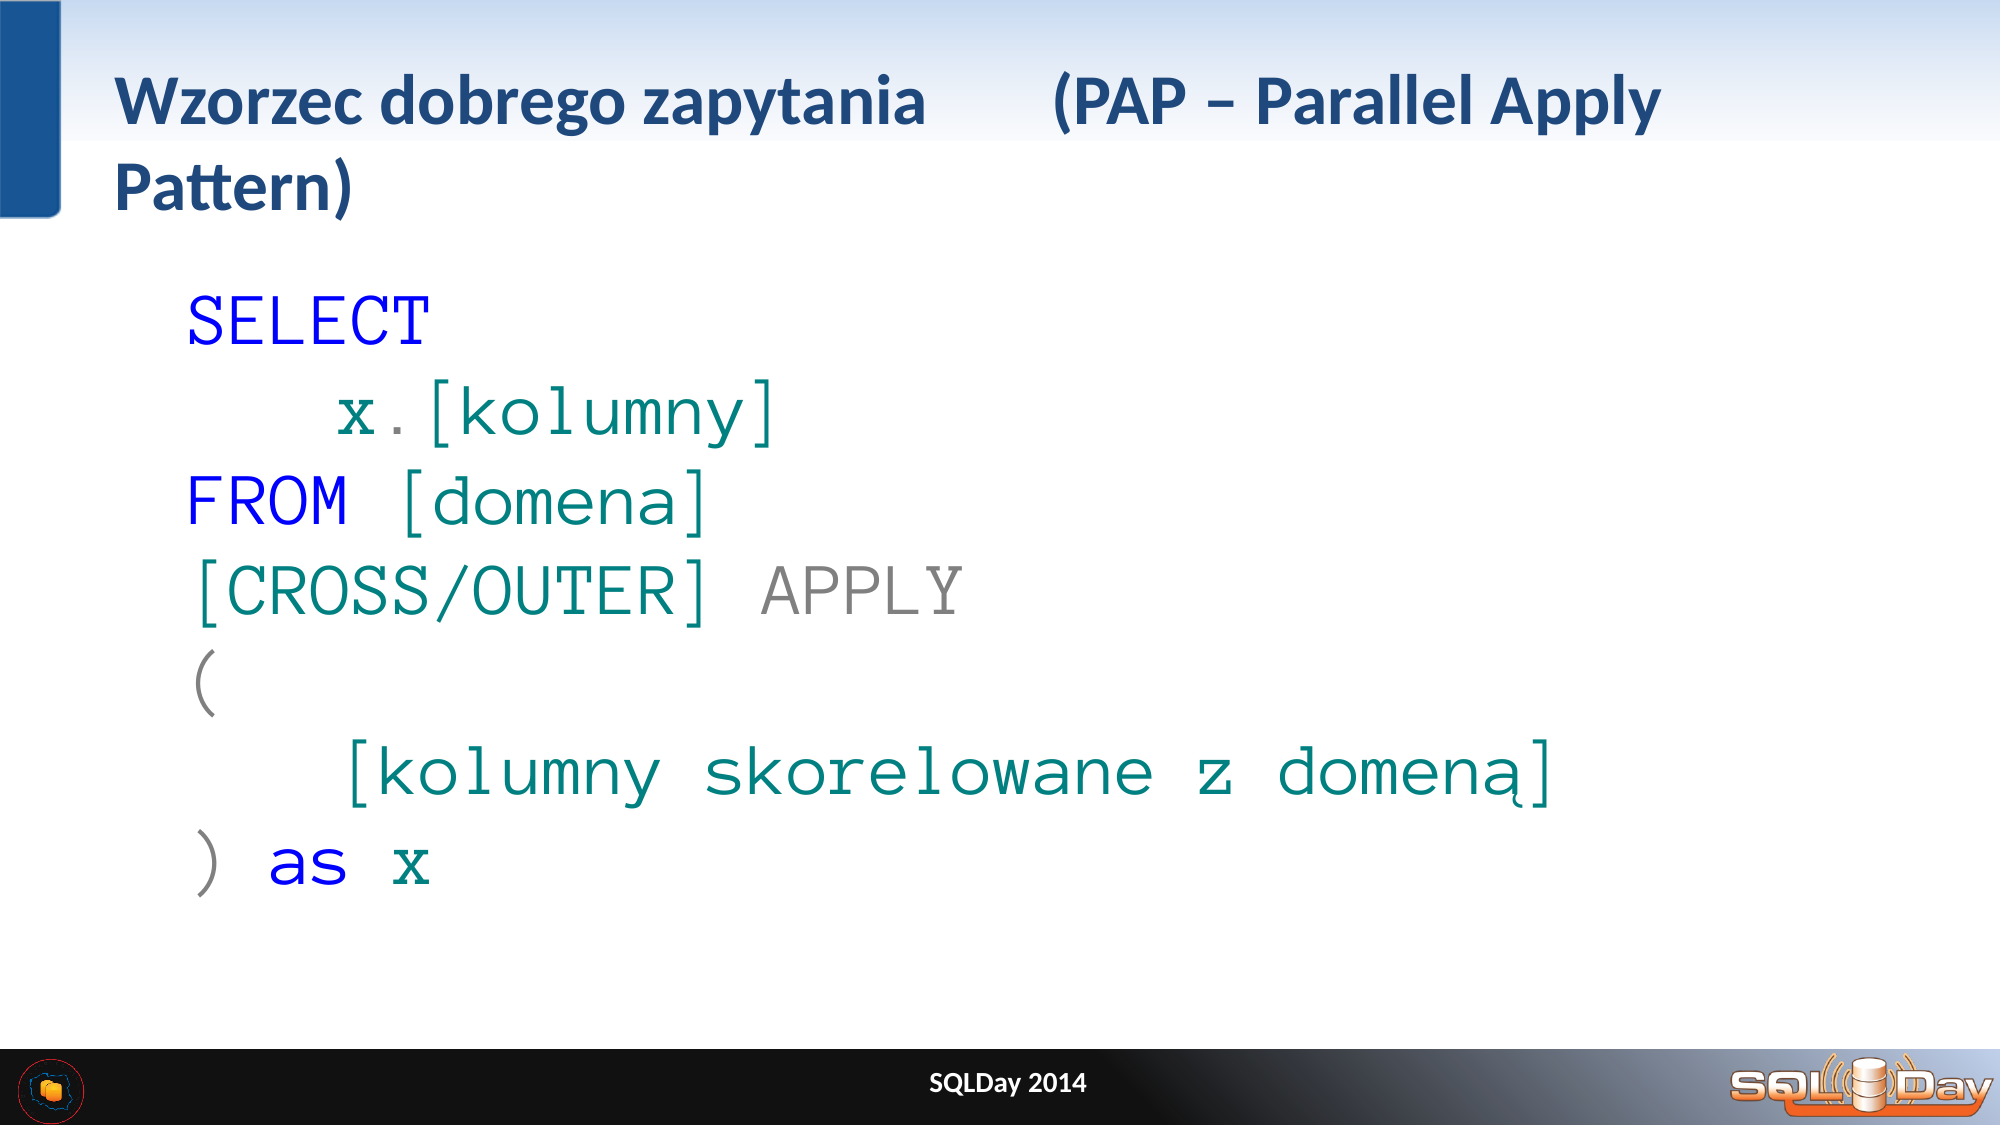

# Wzorzec dobrego zapytania 							(PAP – Parallel Apply Pattern)
SELECT
	x.[kolumny]
FROM [domena]
[CROSS/OUTER] APPLY
(
	[kolumny skorelowane z domeną]
) as x
SQLDay 2014